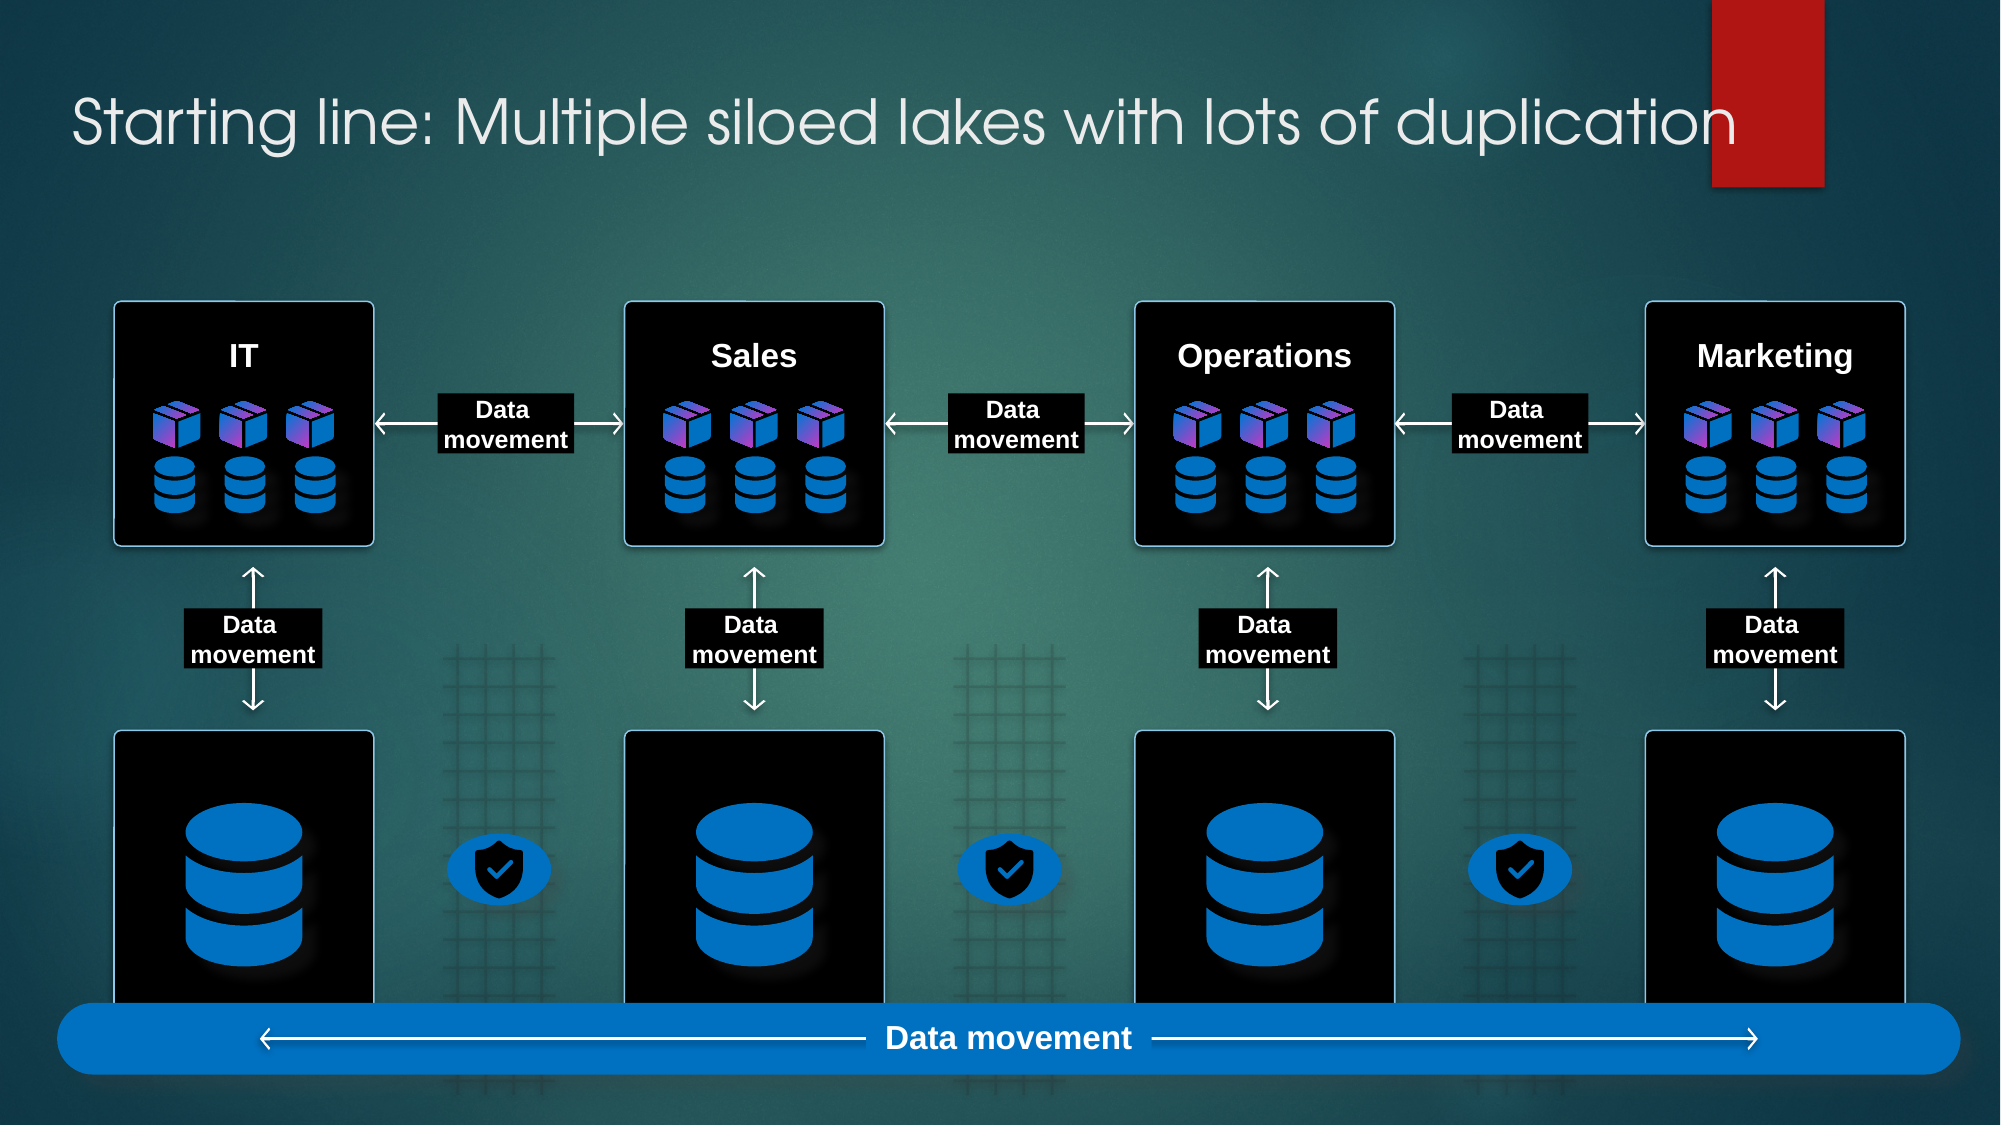

# Starting line: Multiple siloed lakes with lots of duplication

IT
Sales
Operations
Marketing
Data
movement
Data
movement
Data
movement
Data
movement
Data
movement
Data
movement
Data
movement

Data movement